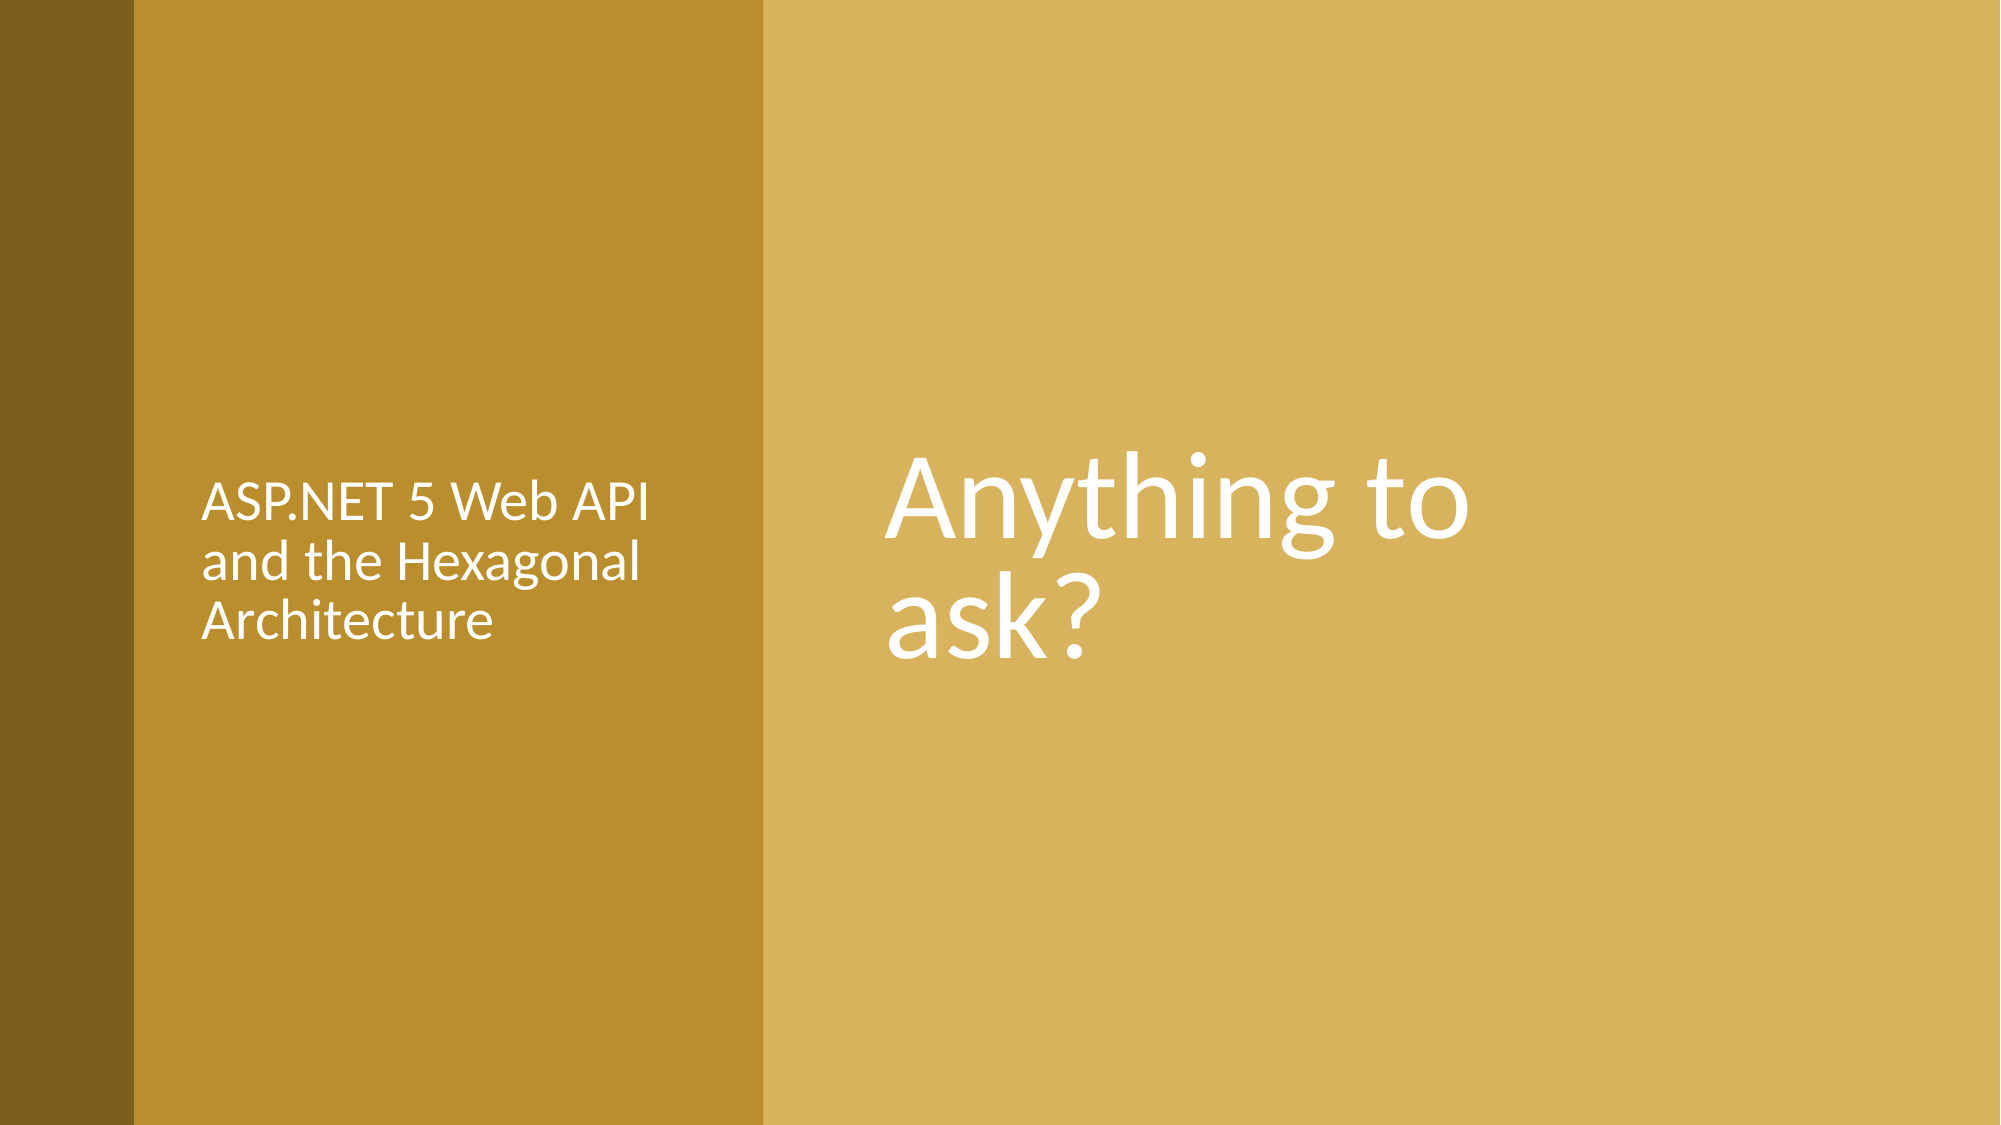

ASP.NET 5 Web API and the Hexagonal Architecture
# Anything to ask?